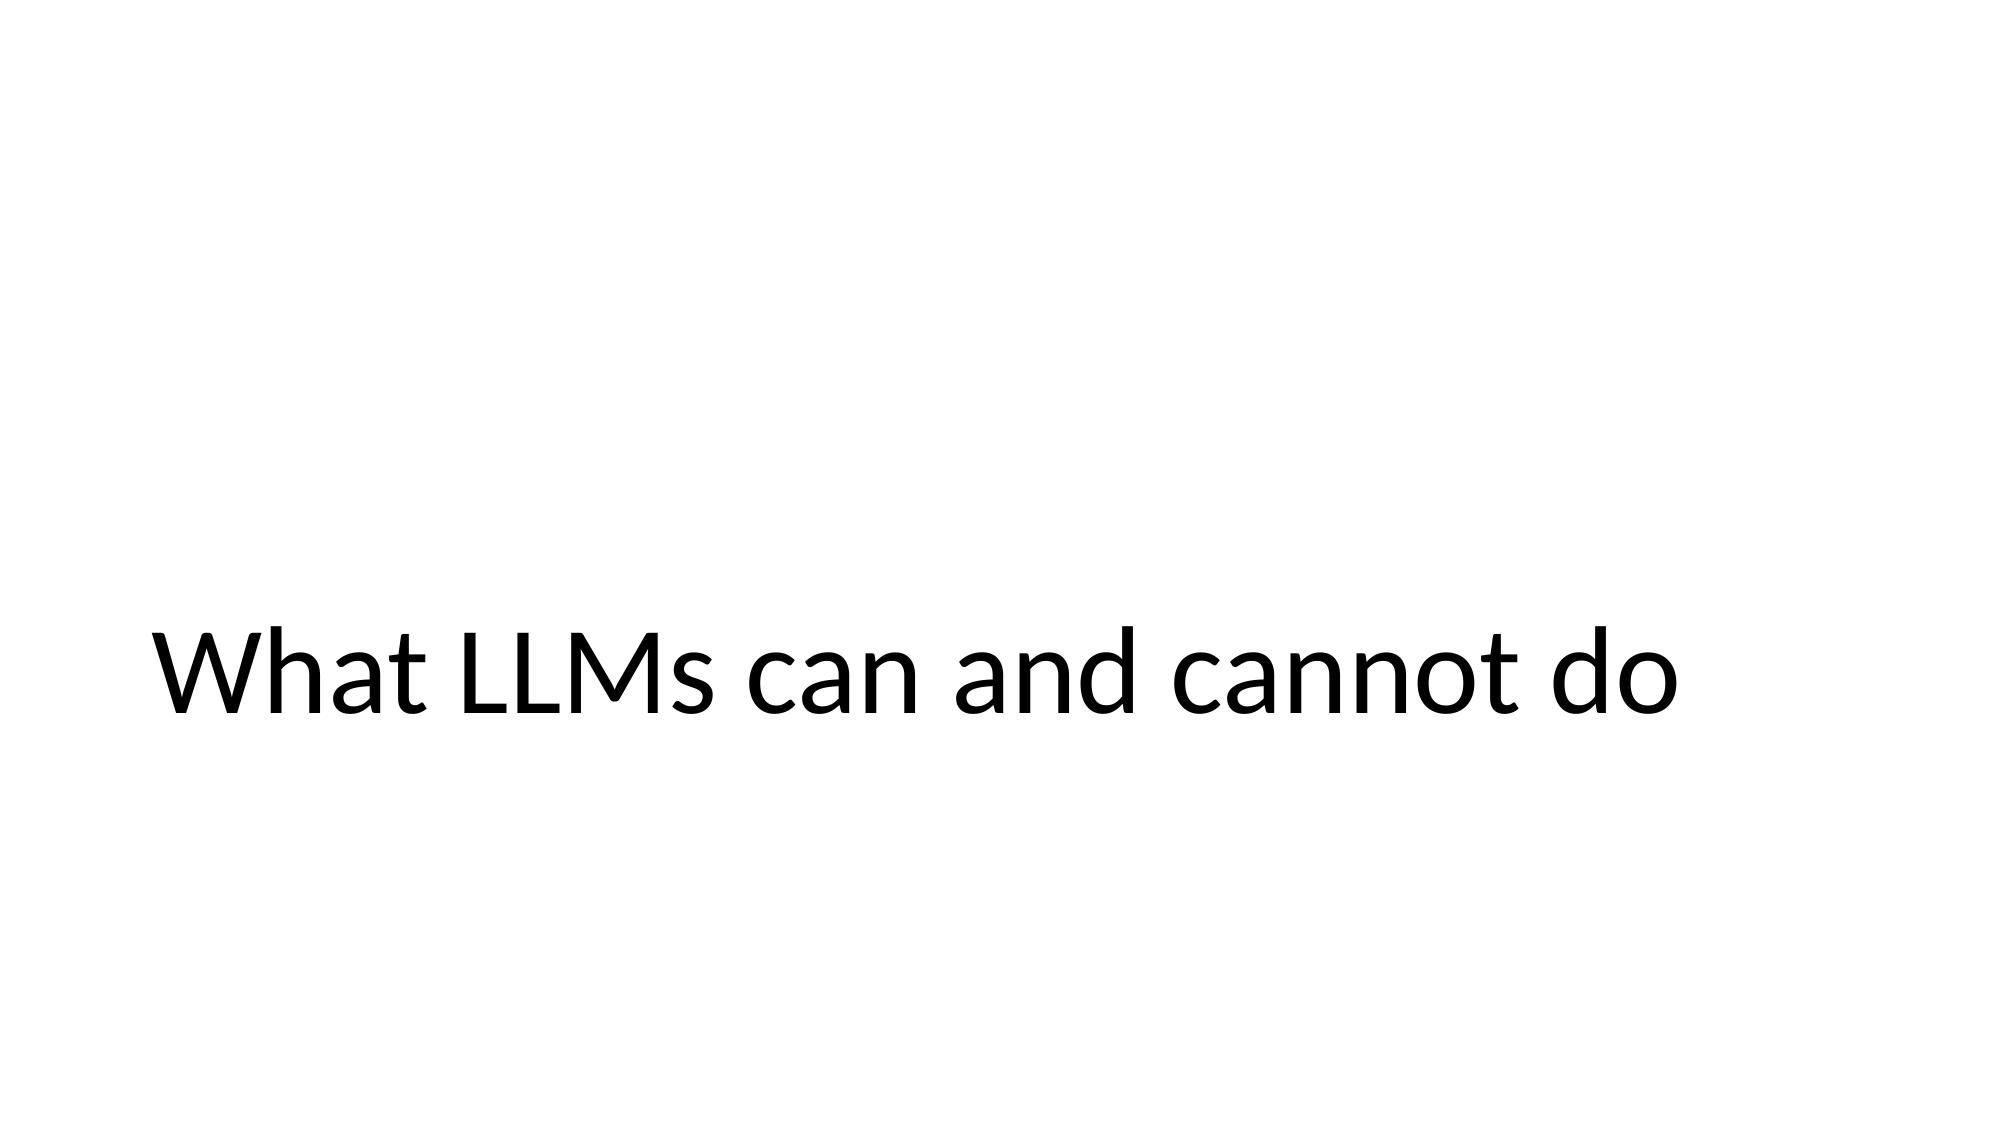

# What LLMs can and cannot do